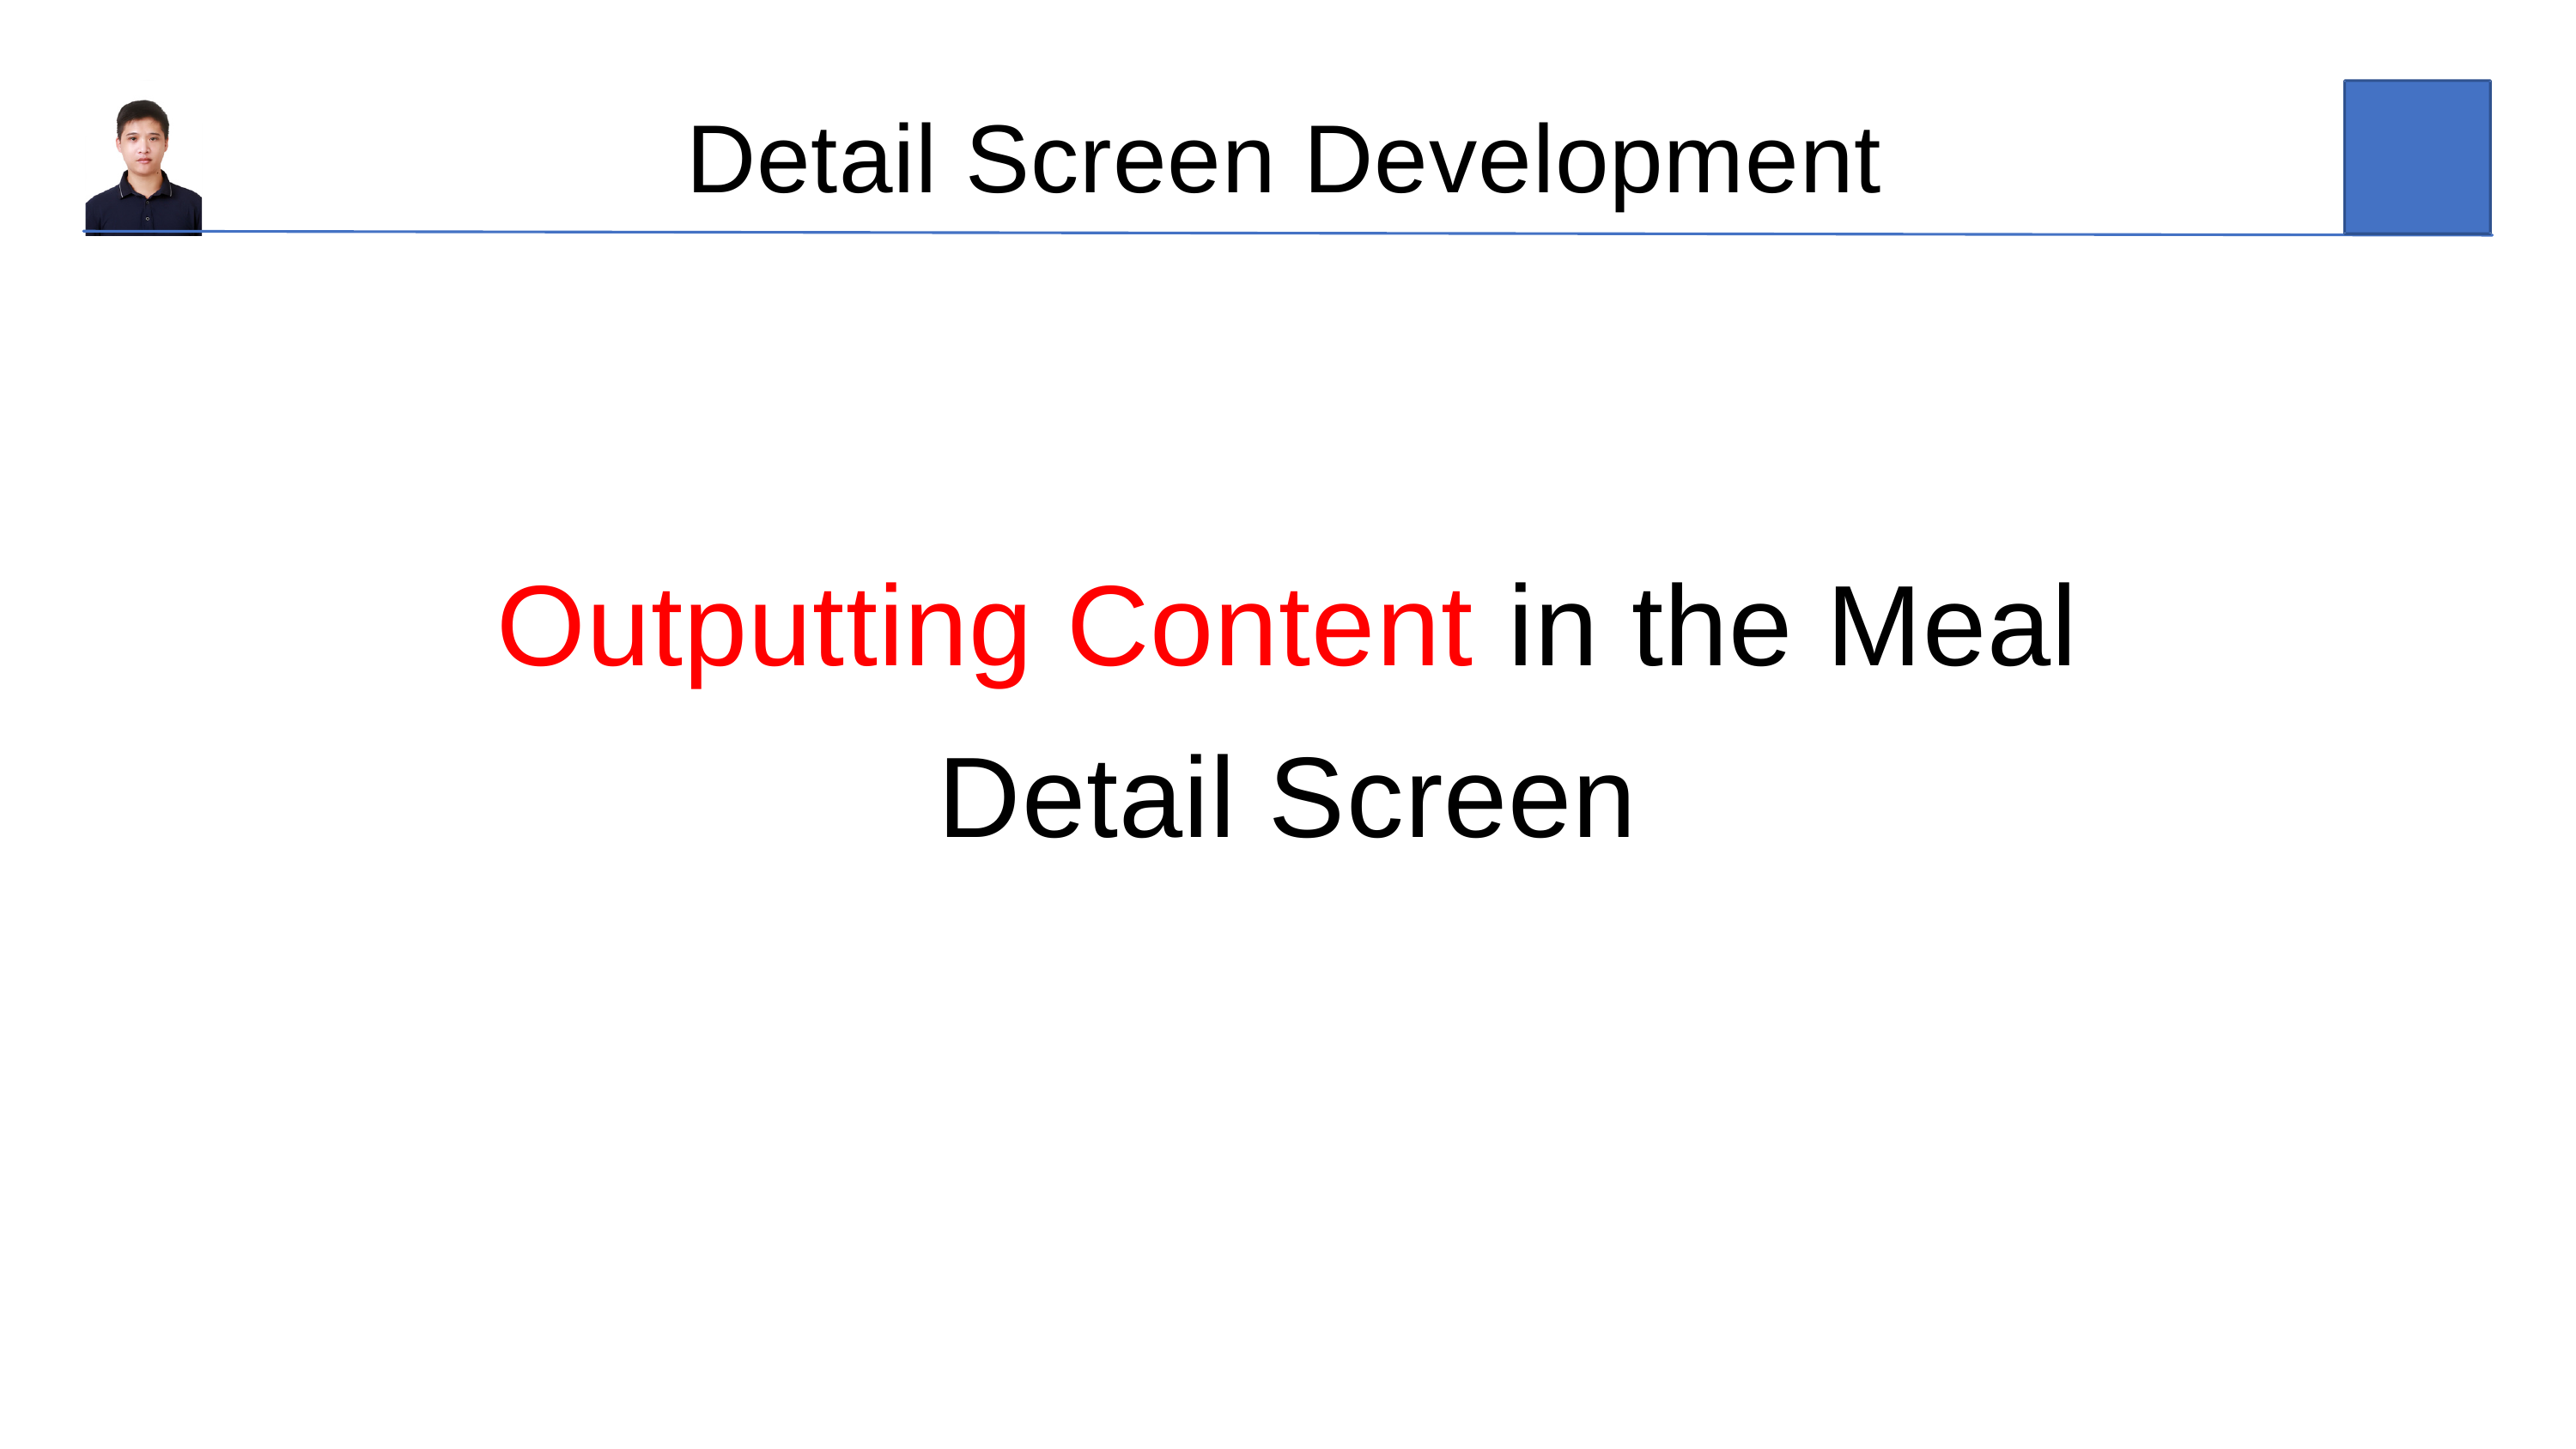

Detail Screen Development

Outputting Content in the Meal Detail Screen